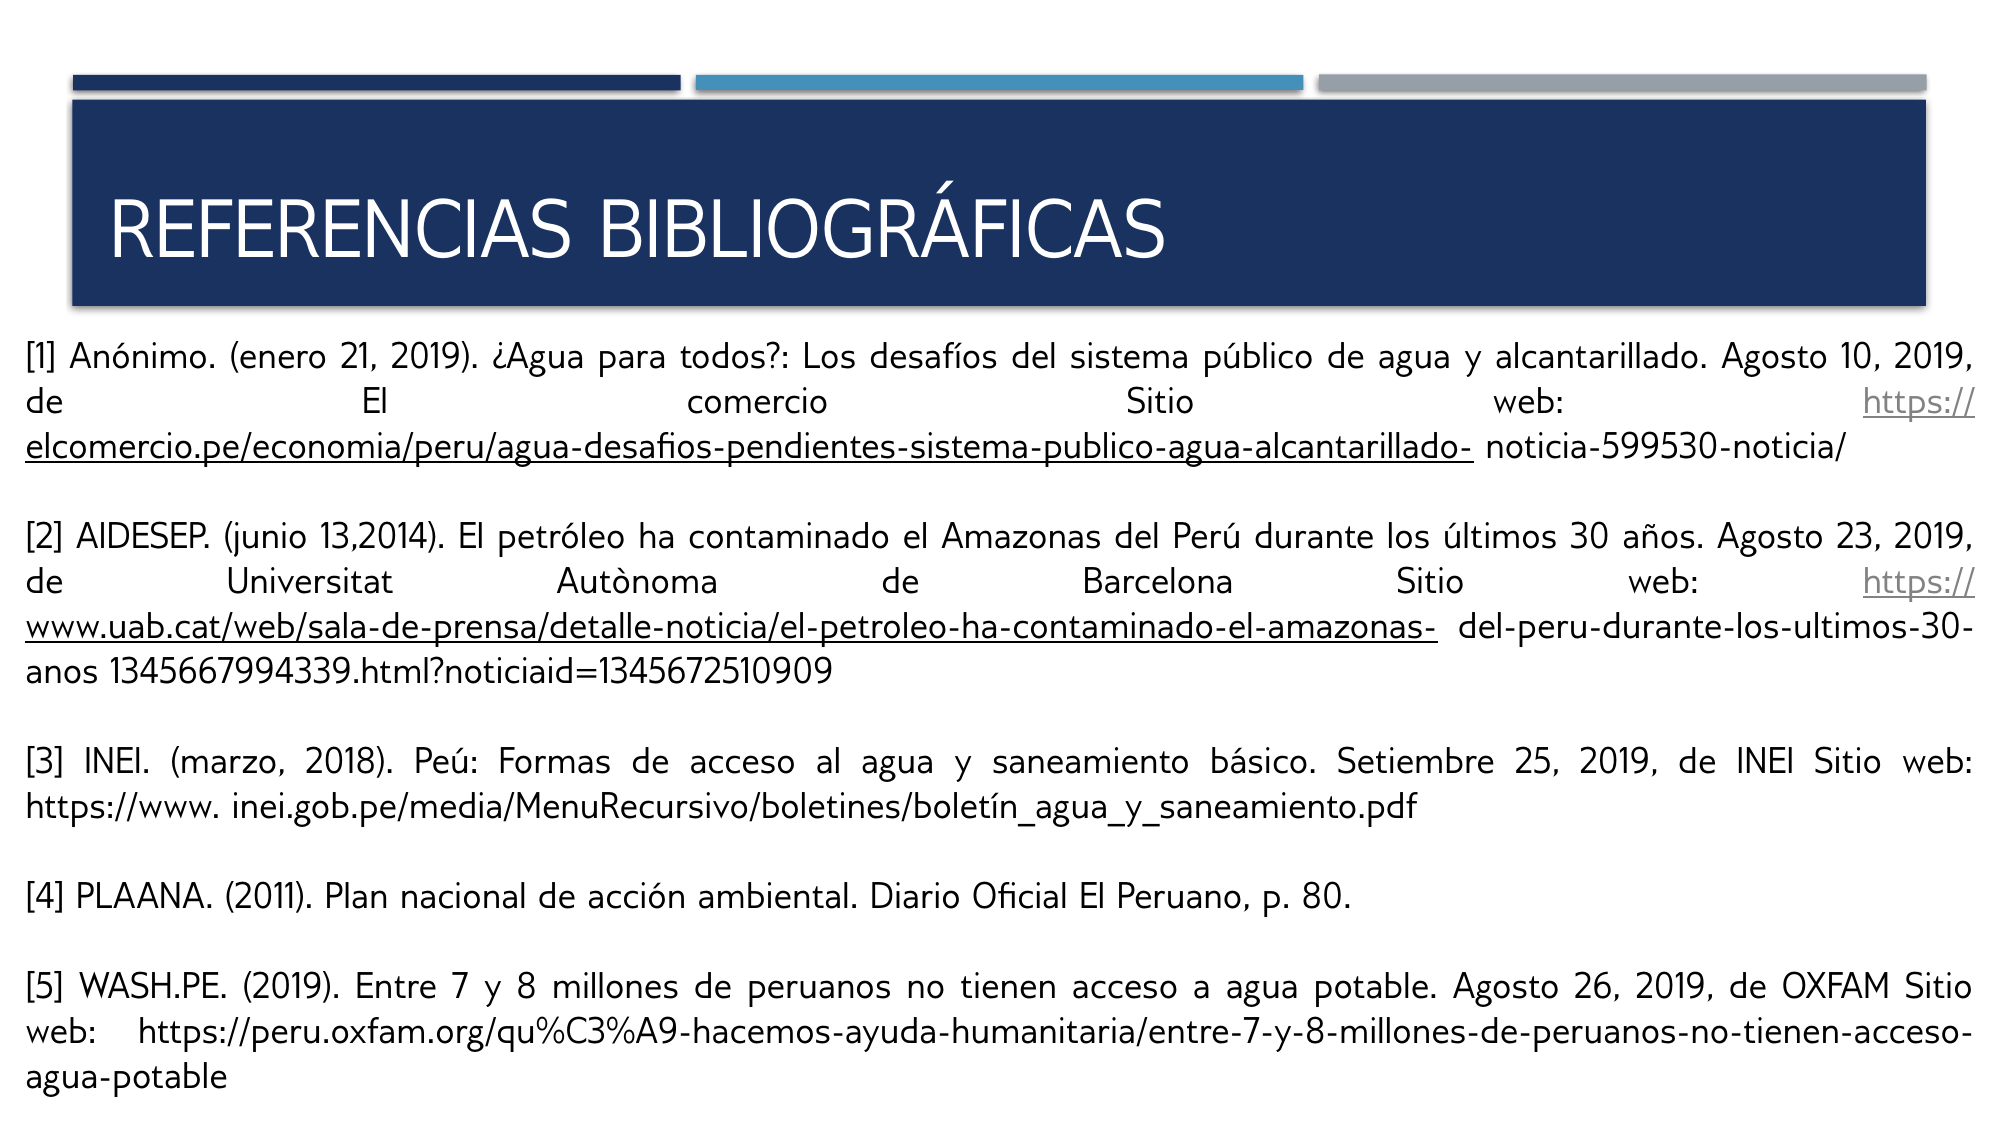

# REFERENCIAS BIBLIOGRÁFICAS
[1] Anónimo. (enero 21, 2019). ¿Agua para todos?: Los desafíos del sistema público de agua y alcantarillado. Agosto 10, 2019, de El comercio Sitio web: https://elcomercio.pe/economia/peru/agua-desafios-pendientes-sistema-publico-agua-alcantarillado- noticia-599530-noticia/

[2] AIDESEP. (junio 13,2014). El petróleo ha contaminado el Amazonas del Perú durante los últimos 30 años. Agosto 23, 2019, de Universitat Autònoma de Barcelona Sitio web: https://www.uab.cat/web/sala-de-prensa/detalle-noticia/el-petroleo-ha-contaminado-el-amazonas- del-peru-durante-los-ultimos-30-anos 1345667994339.html?noticiaid=1345672510909

[3] INEI. (marzo, 2018). Peú: Formas de acceso al agua y saneamiento básico. Setiembre 25, 2019, de INEI Sitio web: https://www. inei.gob.pe/media/MenuRecursivo/boletines/boletín_agua_y_saneamiento.pdf

[4] PLAANA. (2011). Plan nacional de acción ambiental. Diario Oficial El Peruano, p. 80.

[5] WASH.PE. (2019). Entre 7 y 8 millones de peruanos no tienen acceso a agua potable. Agosto 26, 2019, de OXFAM Sitio web: https://peru.oxfam.org/qu%C3%A9-hacemos-ayuda-humanitaria/entre-7-y-8-millones-de-peruanos-no-tienen-acceso-agua-potable